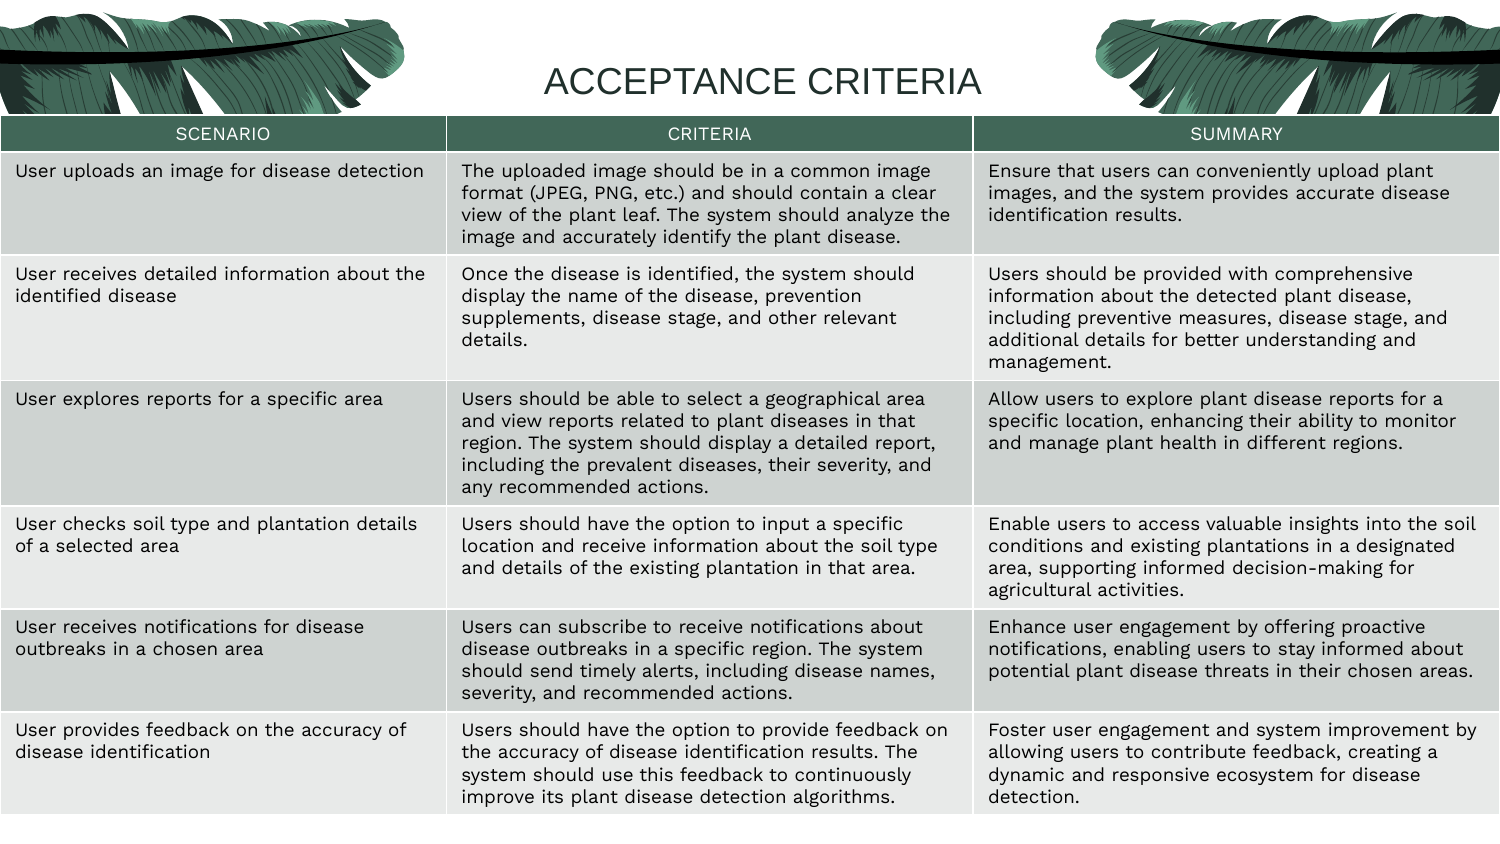

# ACCEPTANCE CRITERIA
| SCENARIO | CRITERIA | SUMMARY |
| --- | --- | --- |
| User uploads an image for disease detection | The uploaded image should be in a common image format (JPEG, PNG, etc.) and should contain a clear view of the plant leaf. The system should analyze the image and accurately identify the plant disease. | Ensure that users can conveniently upload plant images, and the system provides accurate disease identification results. |
| User receives detailed information about the identified disease | Once the disease is identified, the system should display the name of the disease, prevention supplements, disease stage, and other relevant details. | Users should be provided with comprehensive information about the detected plant disease, including preventive measures, disease stage, and additional details for better understanding and management. |
| User explores reports for a specific area | Users should be able to select a geographical area and view reports related to plant diseases in that region. The system should display a detailed report, including the prevalent diseases, their severity, and any recommended actions. | Allow users to explore plant disease reports for a specific location, enhancing their ability to monitor and manage plant health in different regions. |
| User checks soil type and plantation details of a selected area | Users should have the option to input a specific location and receive information about the soil type and details of the existing plantation in that area. | Enable users to access valuable insights into the soil conditions and existing plantations in a designated area, supporting informed decision-making for agricultural activities. |
| User receives notifications for disease outbreaks in a chosen area | Users can subscribe to receive notifications about disease outbreaks in a specific region. The system should send timely alerts, including disease names, severity, and recommended actions. | Enhance user engagement by offering proactive notifications, enabling users to stay informed about potential plant disease threats in their chosen areas. |
| User provides feedback on the accuracy of disease identification | Users should have the option to provide feedback on the accuracy of disease identification results. The system should use this feedback to continuously improve its plant disease detection algorithms. | Foster user engagement and system improvement by allowing users to contribute feedback, creating a dynamic and responsive ecosystem for disease detection. |